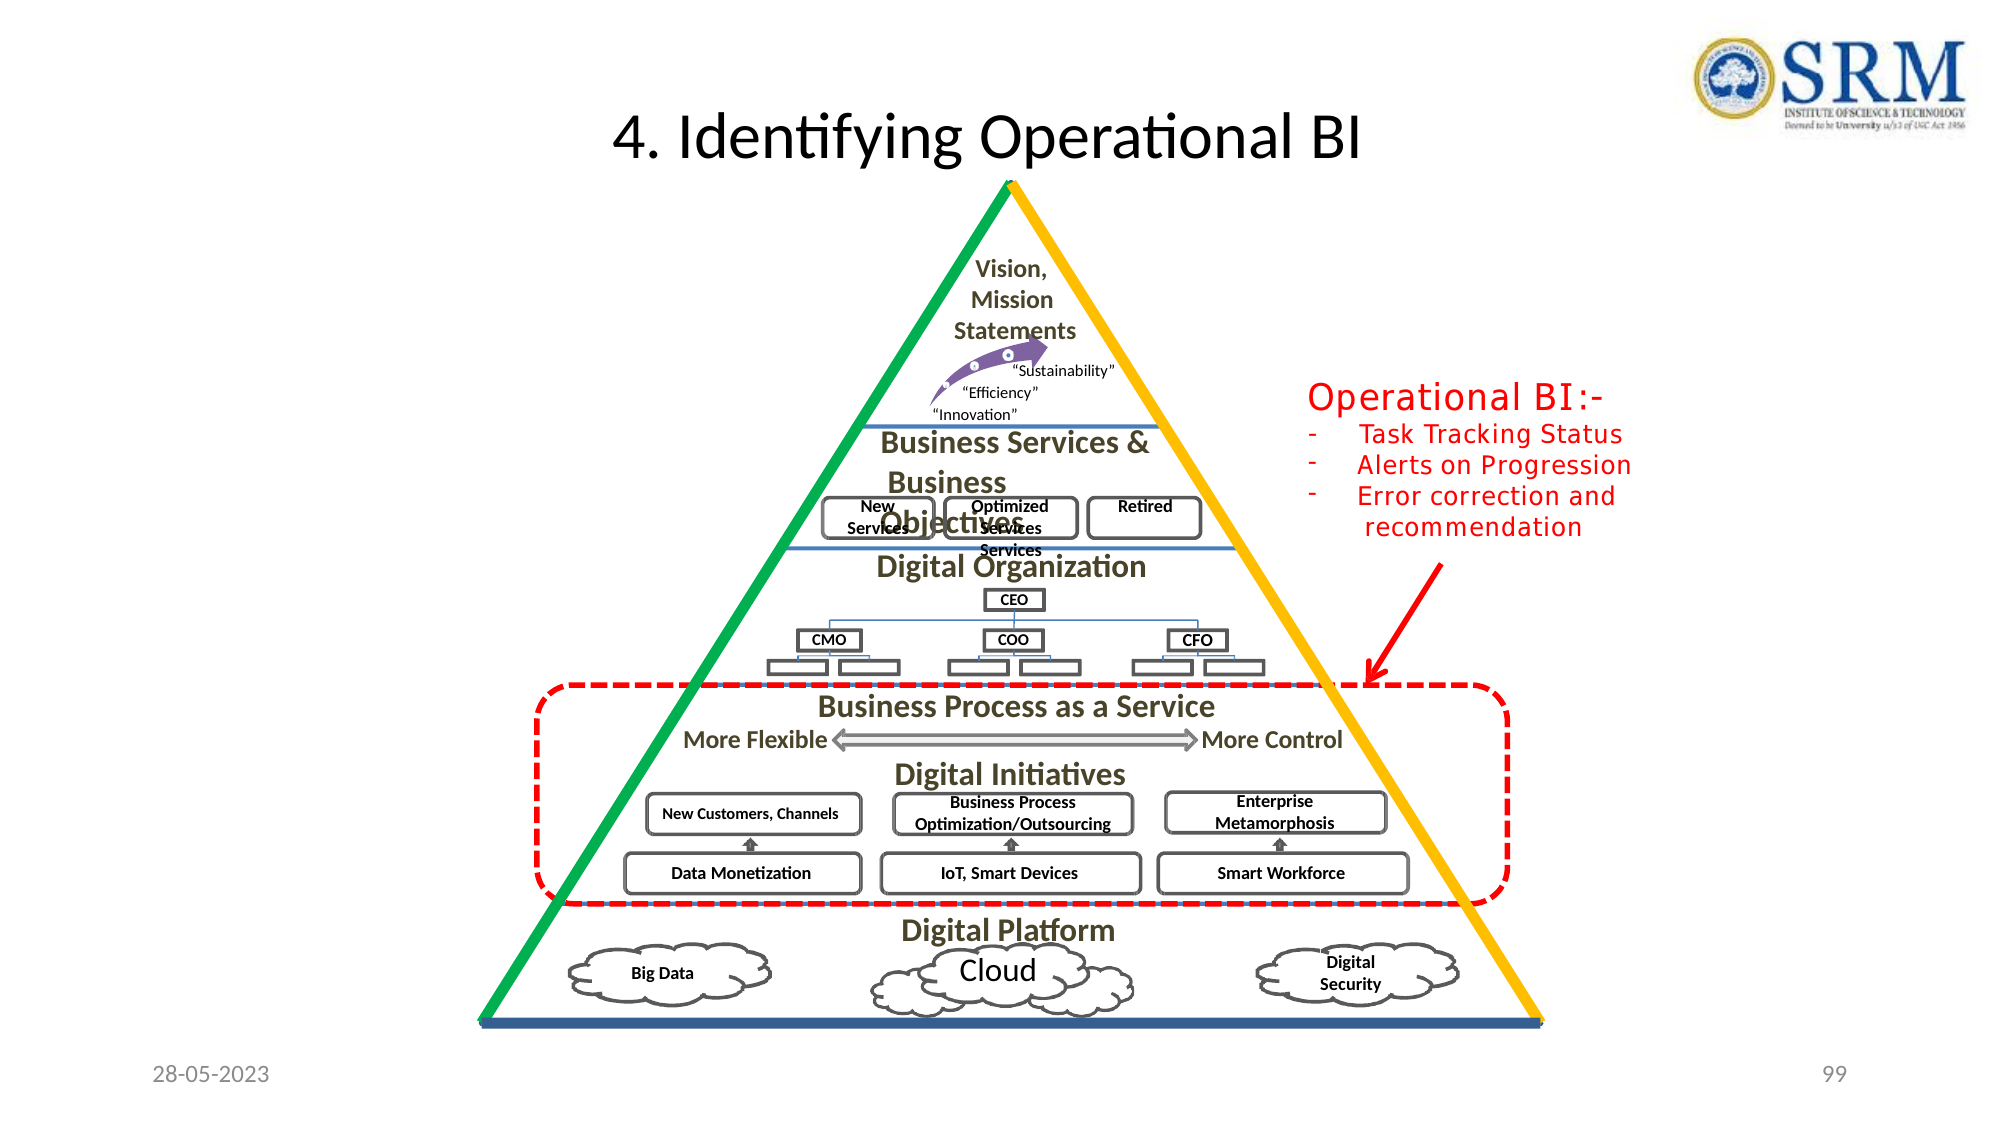

# 4. Identifying Operational BI

Vision,  Mission  Statements
“Sustainability”  “Efficiency”
“Innovation”
Operational BI:-
-	Task Tracking Status
Business Services &  Business Objectives
Alerts on Progression
Error correction and  recommendation
New
Optimized	Retired
Services	Services

Services
Digital Organization
CEO

CFO
CMO
COO

Business Process as a Service
More Flexible	More Control
Digital Initiatives
Business Process
Optimization/Outsourcing
Enterprise  Metamorphosis

New Customers, Channels

Data Monetization
IoT, Smart Devices
Smart Workforce
Digital Platform
Cloud

Digital  Security
Big Data
28-05-2023
99